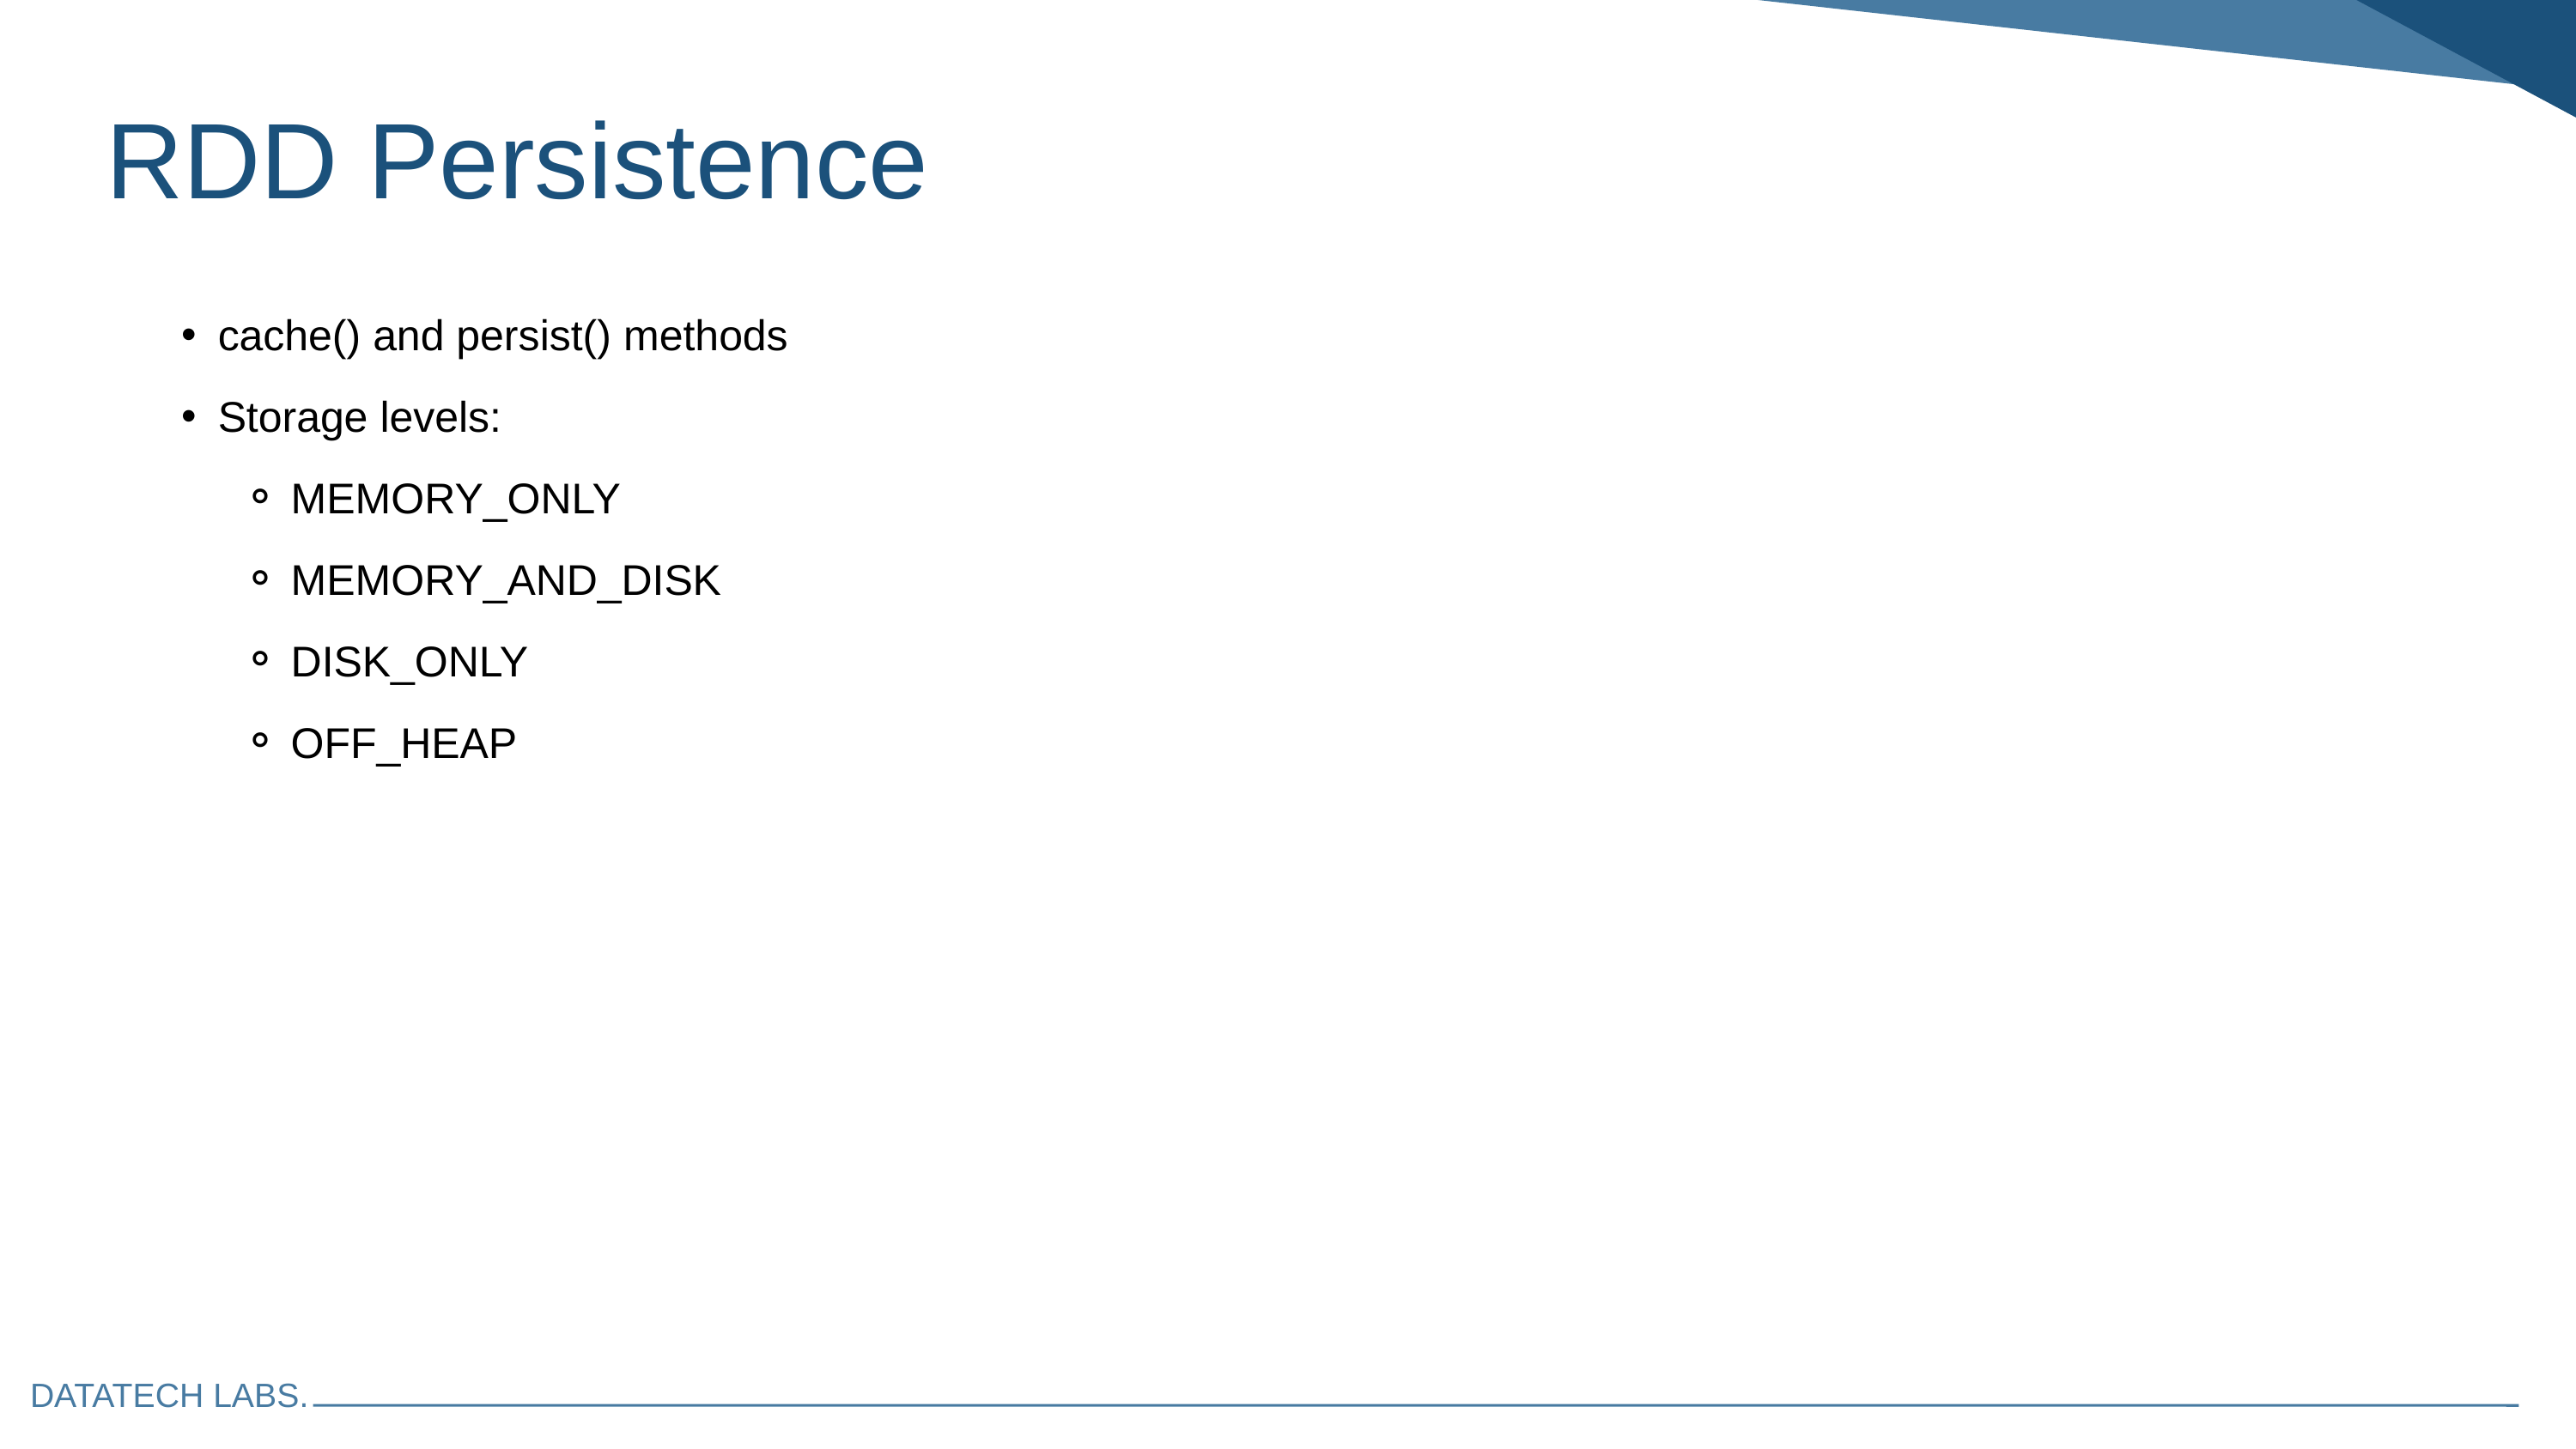

RDD Persistence
cache() and persist() methods
Storage levels:
MEMORY_ONLY
MEMORY_AND_DISK
DISK_ONLY
OFF_HEAP
DATATECH LABS.